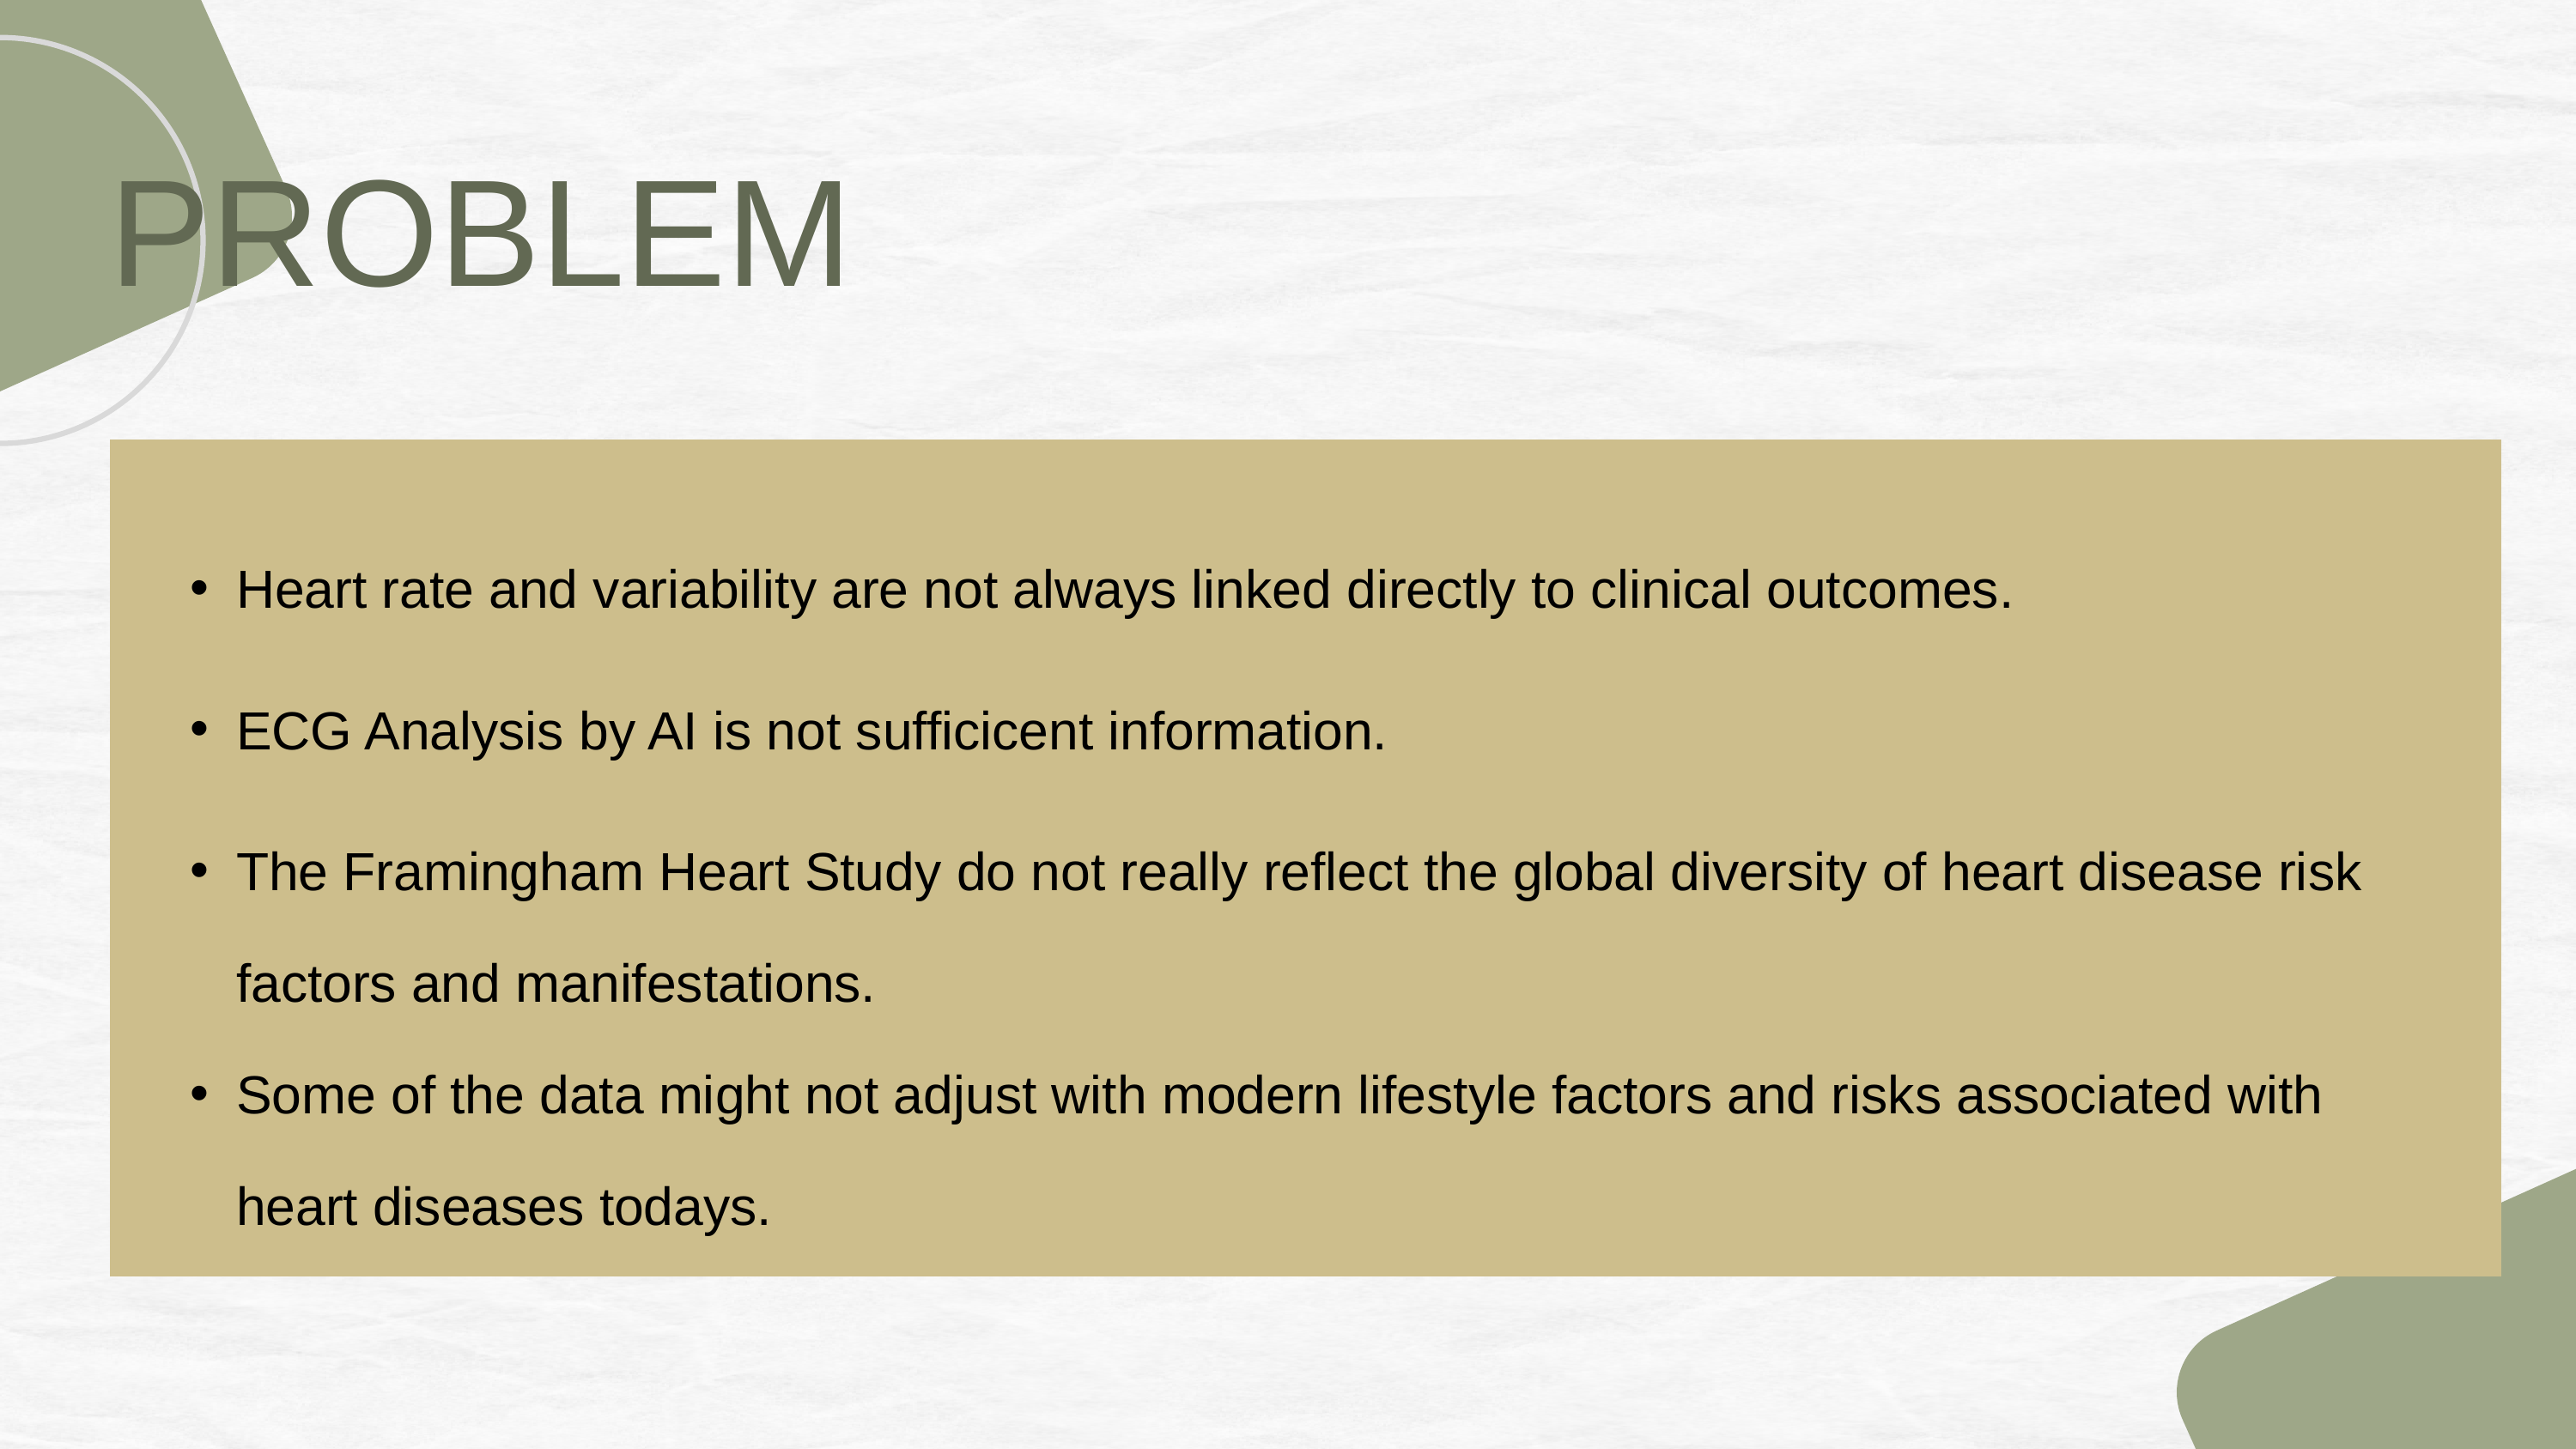

PROBLEM

Heart rate and variability are not always linked directly to clinical outcomes.

ECG Analysis by AI is not sufficicent information.

The Framingham Heart Study do not really reflect the global diversity of heart disease risk factors and manifestations.
Some of the data might not adjust with modern lifestyle factors and risks associated with heart diseases todays.